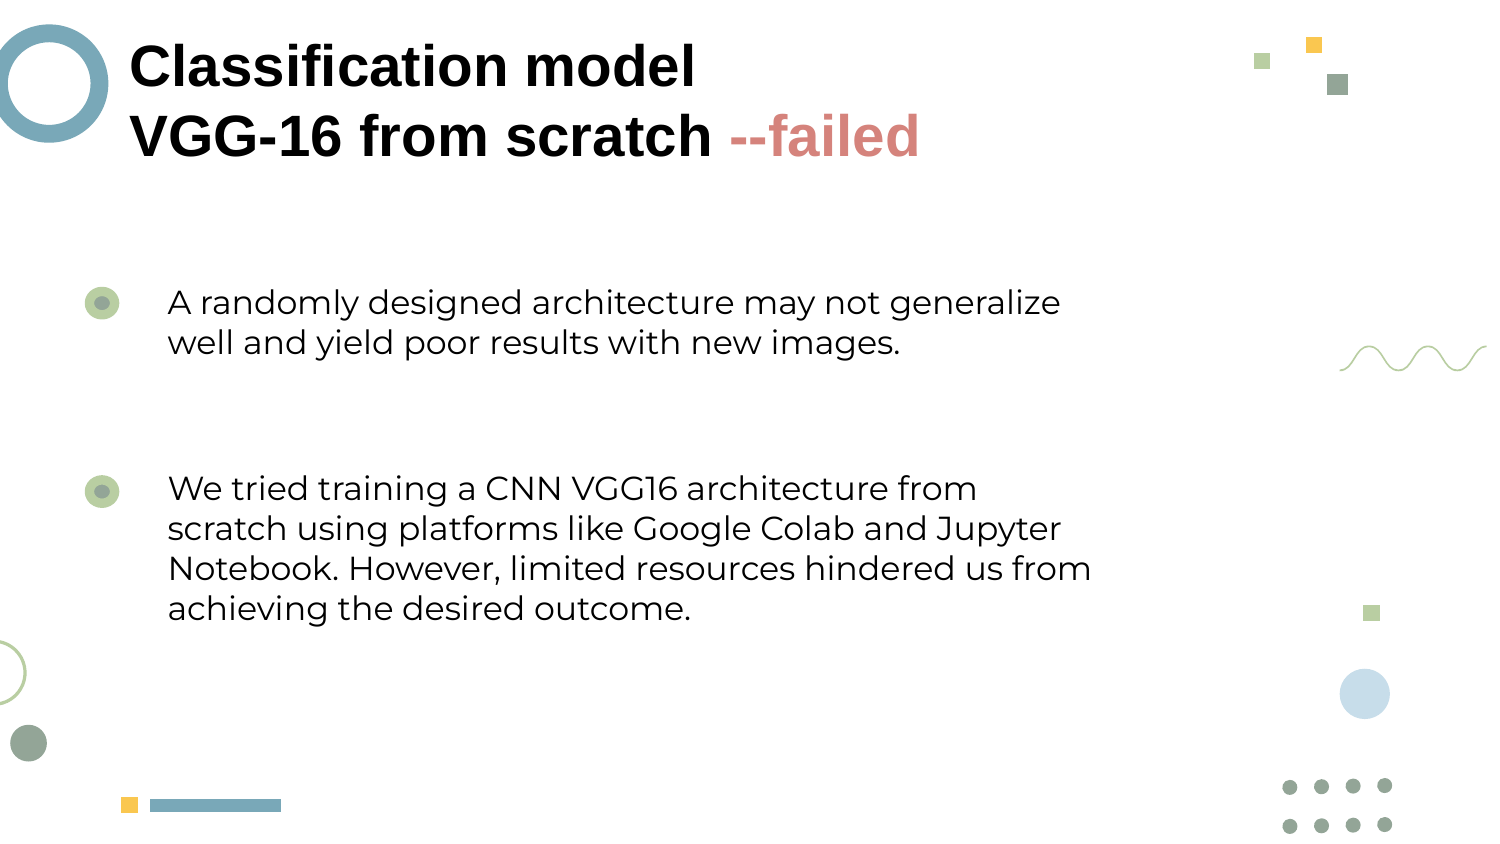

# Classification model VGG-16 from scratch --failed
A randomly designed architecture may not generalize well and yield poor results with new images.

We tried training a CNN VGG16 architecture from scratch using platforms like Google Colab and Jupyter Notebook. However, limited resources hindered us from achieving the desired outcome.